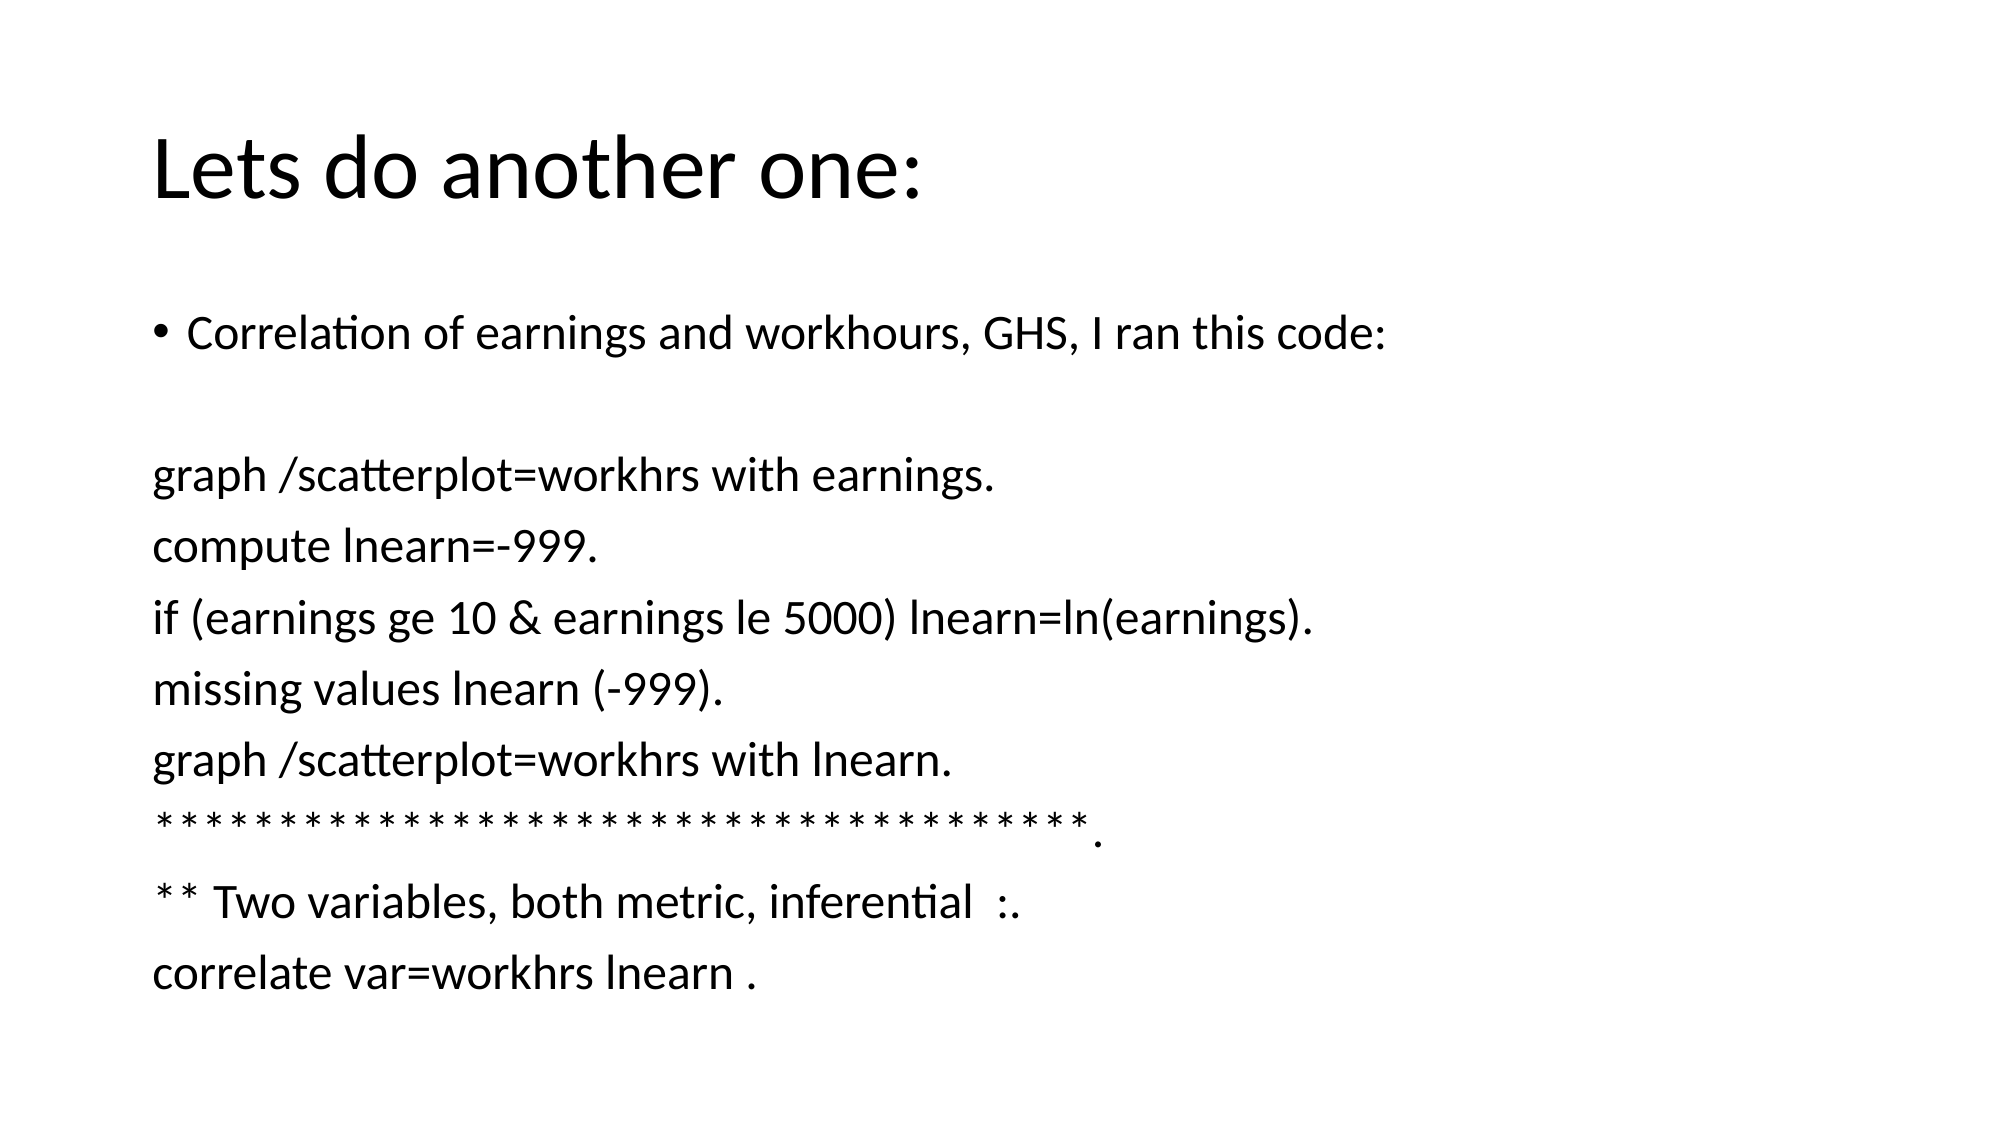

# Lets do another one:
Correlation of earnings and workhours, GHS, I ran this code:

graph /scatterplot=workhrs with earnings.
compute lnearn=-999.
if (earnings ge 10 & earnings le 5000) lnearn=ln(earnings).
missing values lnearn (-999).
graph /scatterplot=workhrs with lnearn.
**************************************.
** Two variables, both metric, inferential  :.
correlate var=workhrs lnearn .